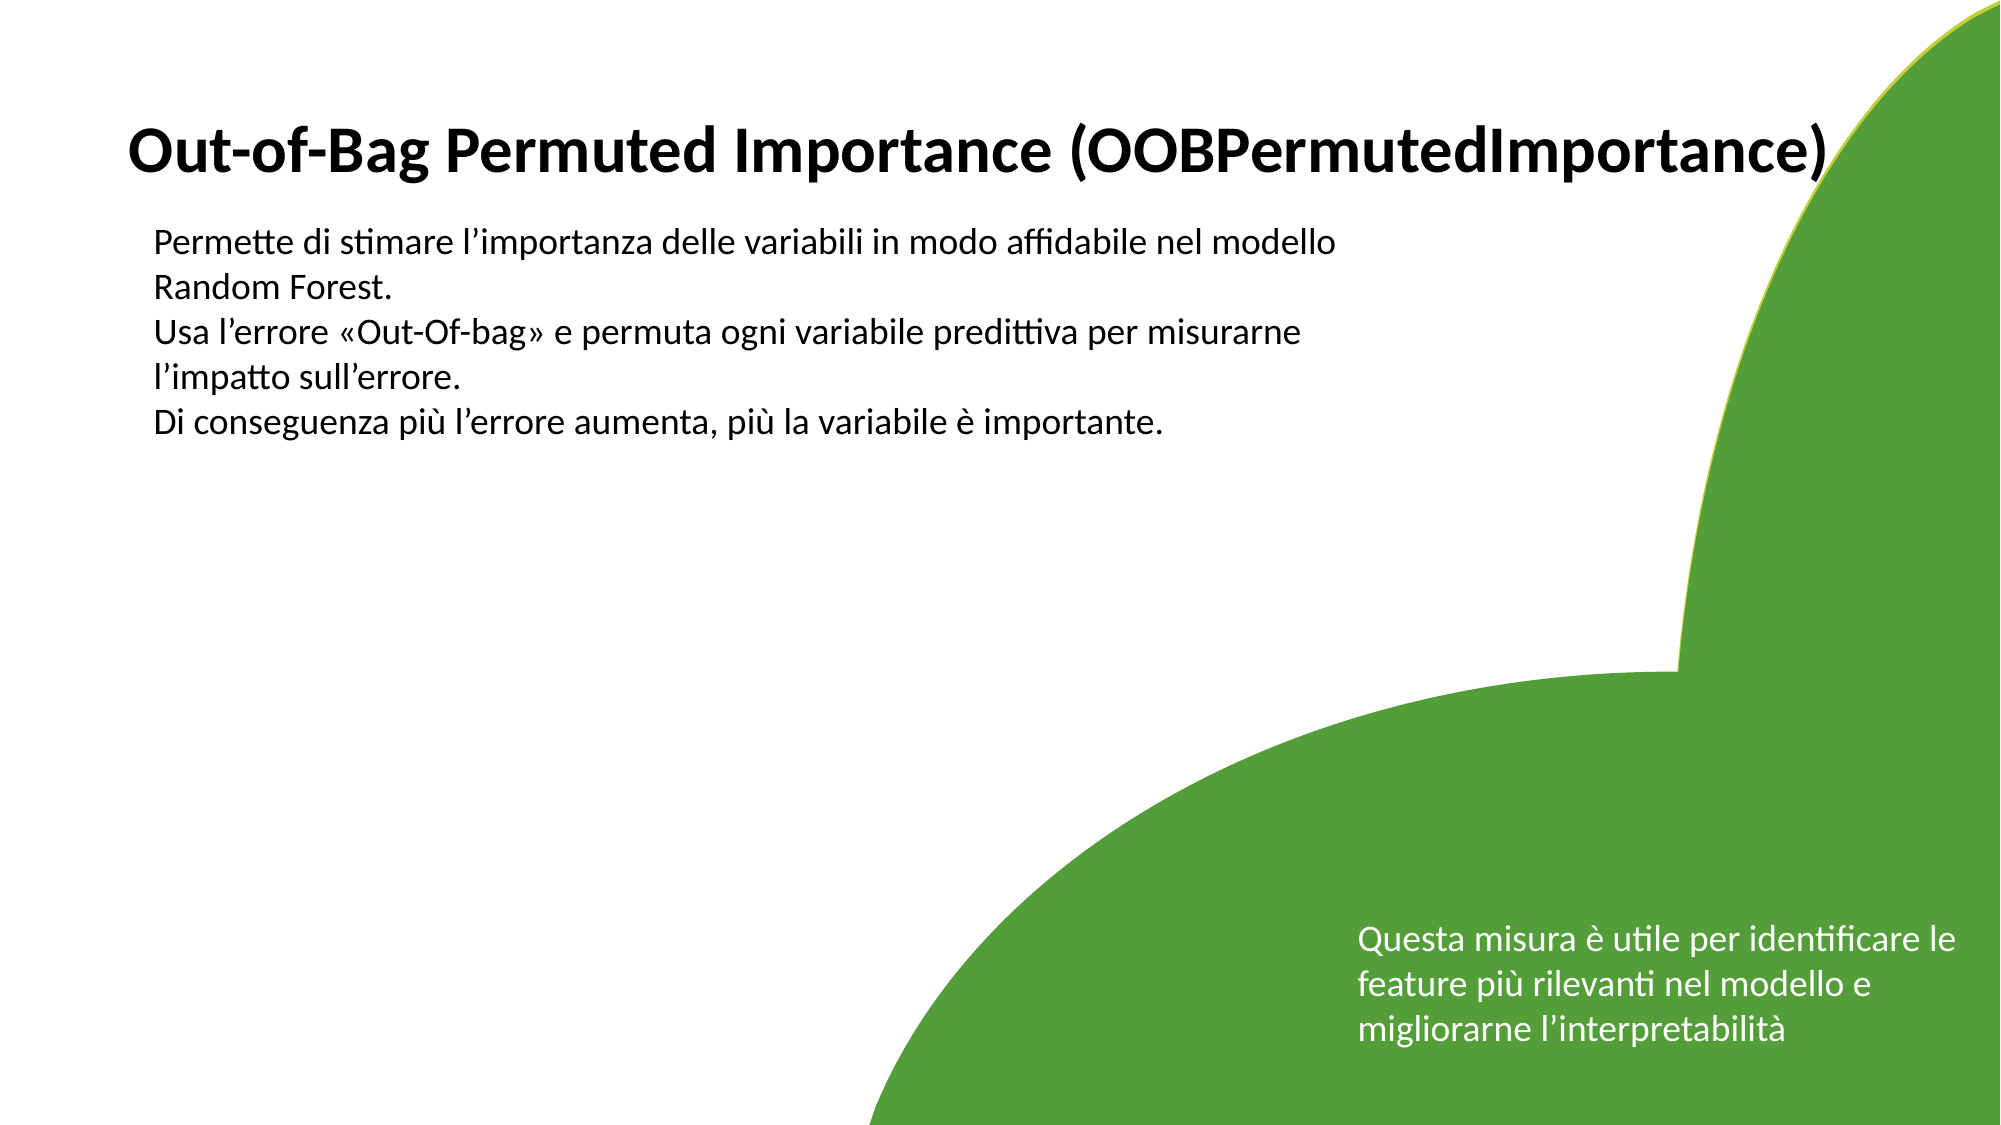

# Out-of-Bag Permuted Importance (OOBPermutedImportance)
Permette di stimare l’importanza delle variabili in modo affidabile nel modello Random Forest.
Usa l’errore «Out-Of-bag» e permuta ogni variabile predittiva per misurarne l’impatto sull’errore.
Di conseguenza più l’errore aumenta, più la variabile è importante.

Questa misura è utile per identificare le feature più rilevanti nel modello e migliorarne l’interpretabilità